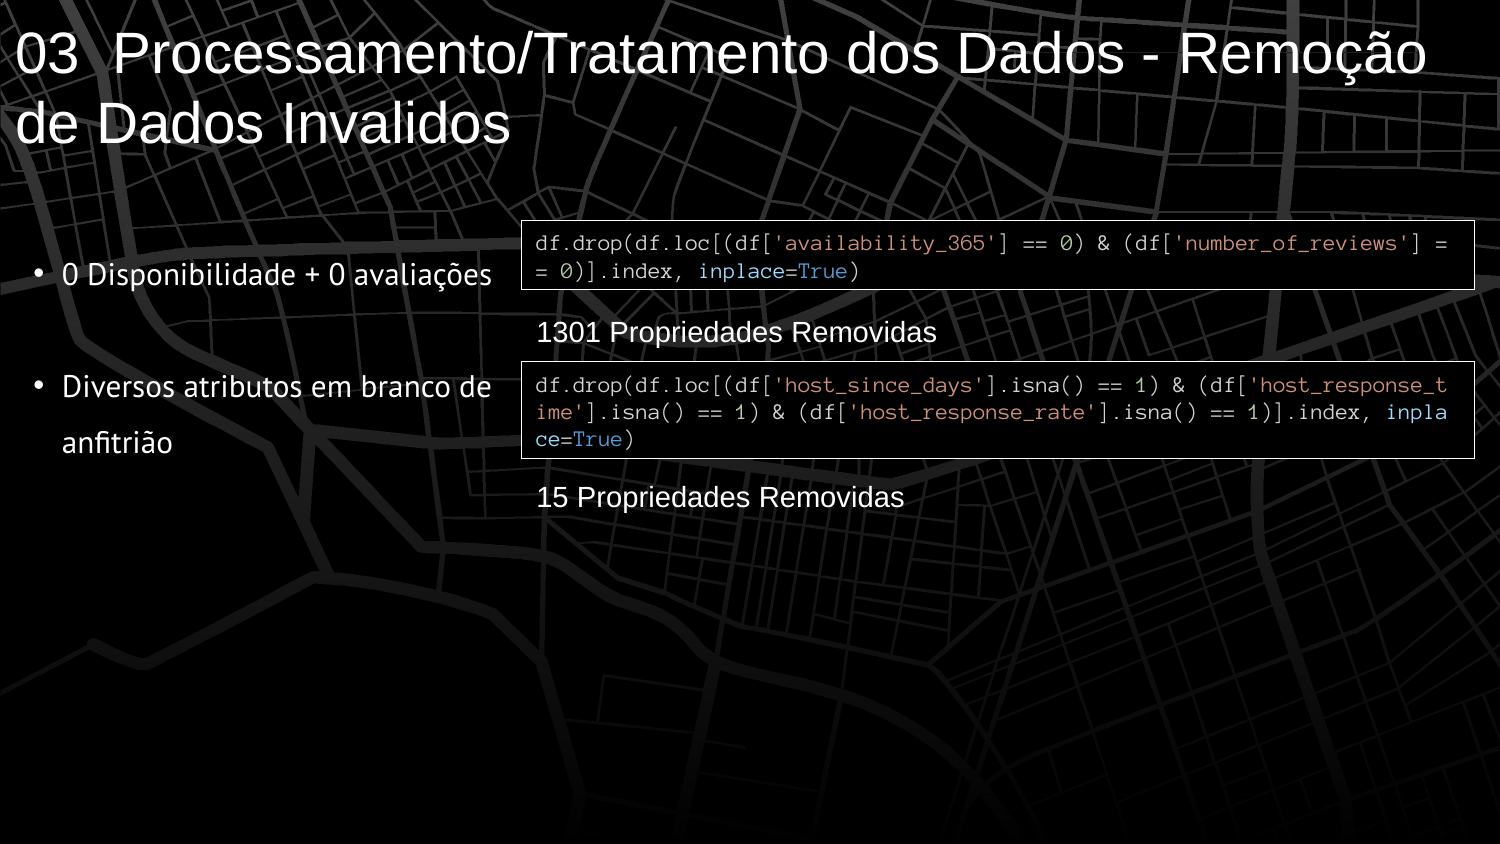

03  Processamento/Tratamento dos Dados - Remoção de Dados Invalidos
0 Disponibilidade + 0 avaliações

Diversos atributos em branco de anfitrião

df.drop(df.loc[(df['availability_365'] == 0) & (df['number_of_reviews'] == 0)].index, inplace=True)
1301 Propriedades Removidas
df.drop(df.loc[(df['host_since_days'].isna() == 1) & (df['host_response_time'].isna() == 1) & (df['host_response_rate'].isna() == 1)].index, inplace=True)
15 Propriedades Removidas